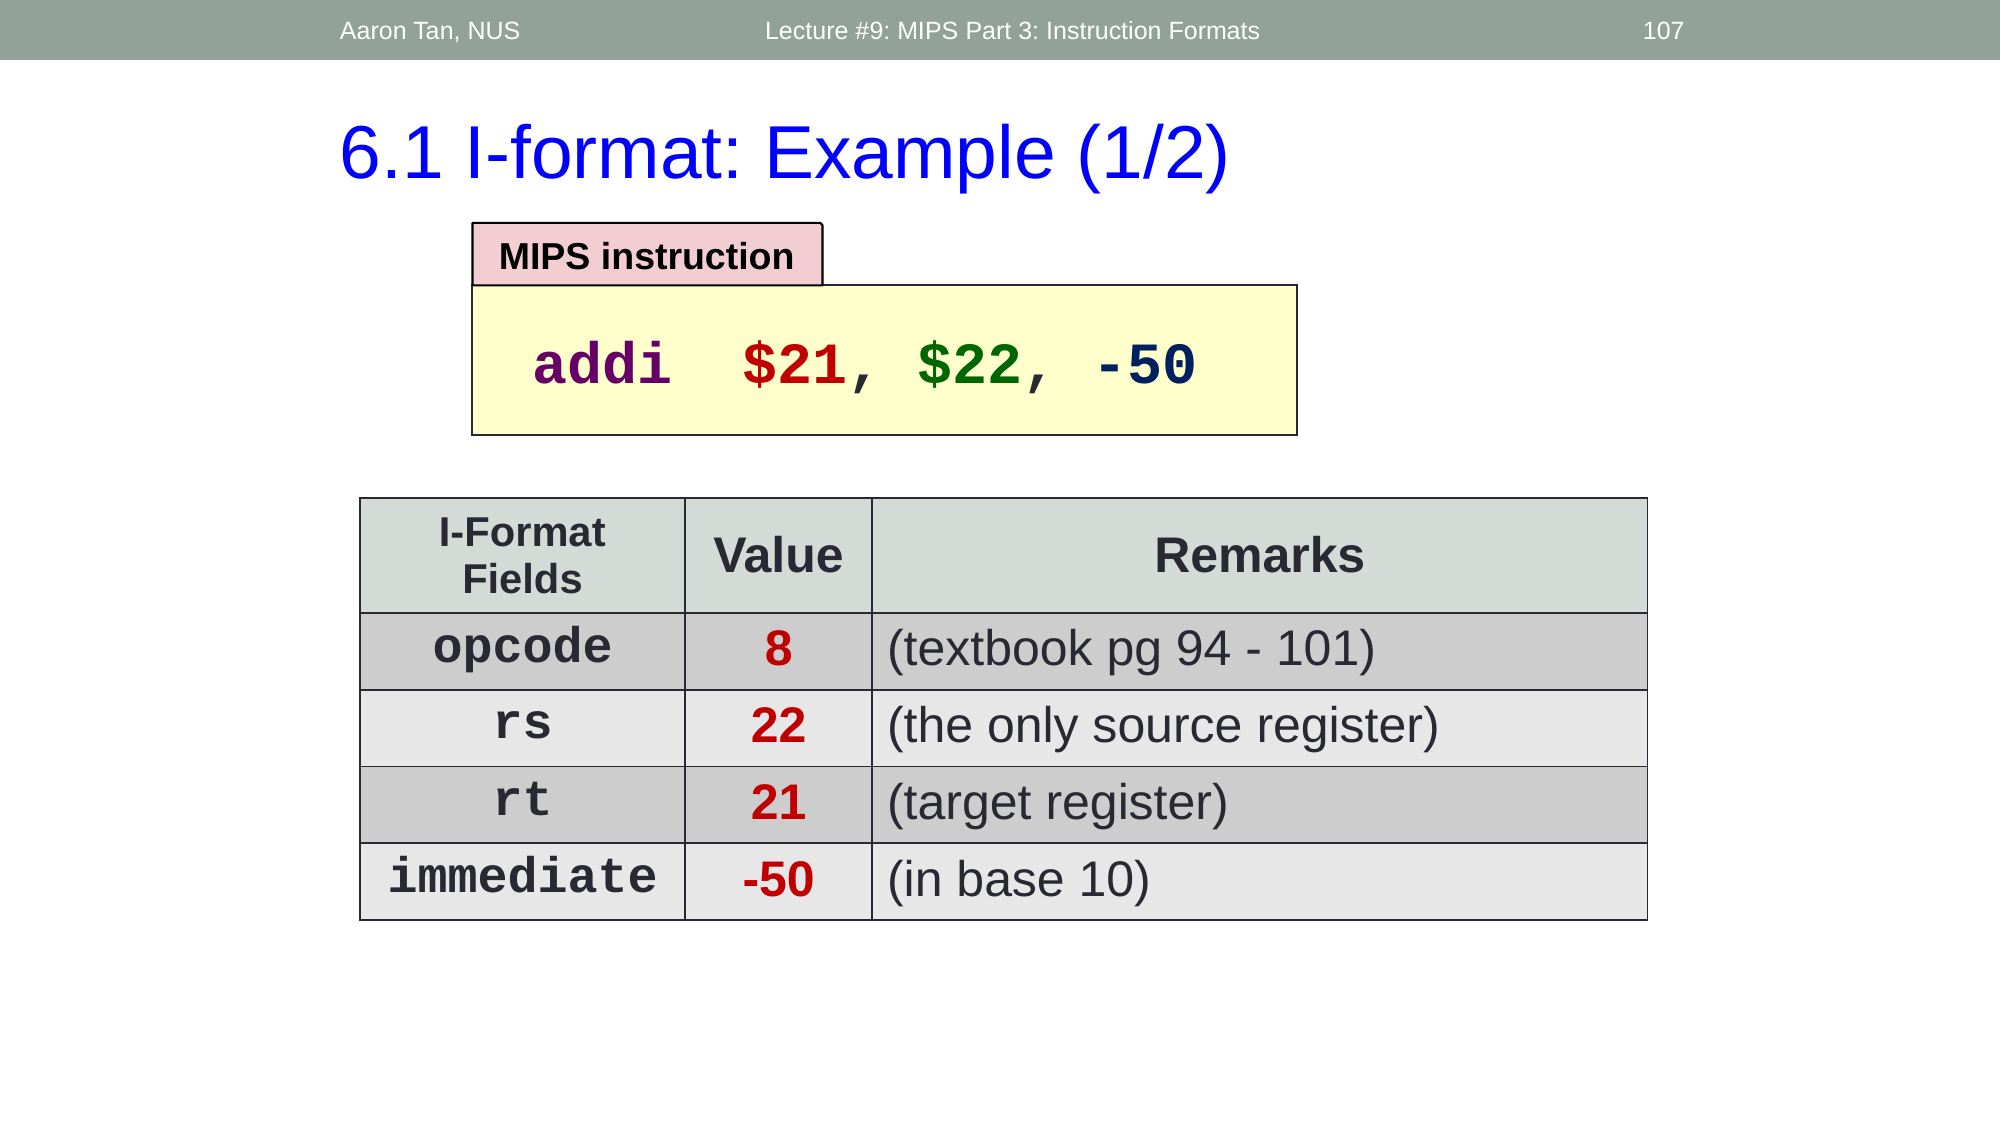

Aaron Tan, NUS
Lecture #9: MIPS Part 3: Instruction Formats
107
6.1 I-format: Example (1/2)
MIPS instruction
  addi  $21, $22, -50
| I-Format Fields | Value | Remarks |
| --- | --- | --- |
| opcode | 8 | (textbook pg 94 - 101) |
| rs | 22 | (the only source register) |
| rt | 21 | (target register) |
| immediate | -50 | (in base 10) |